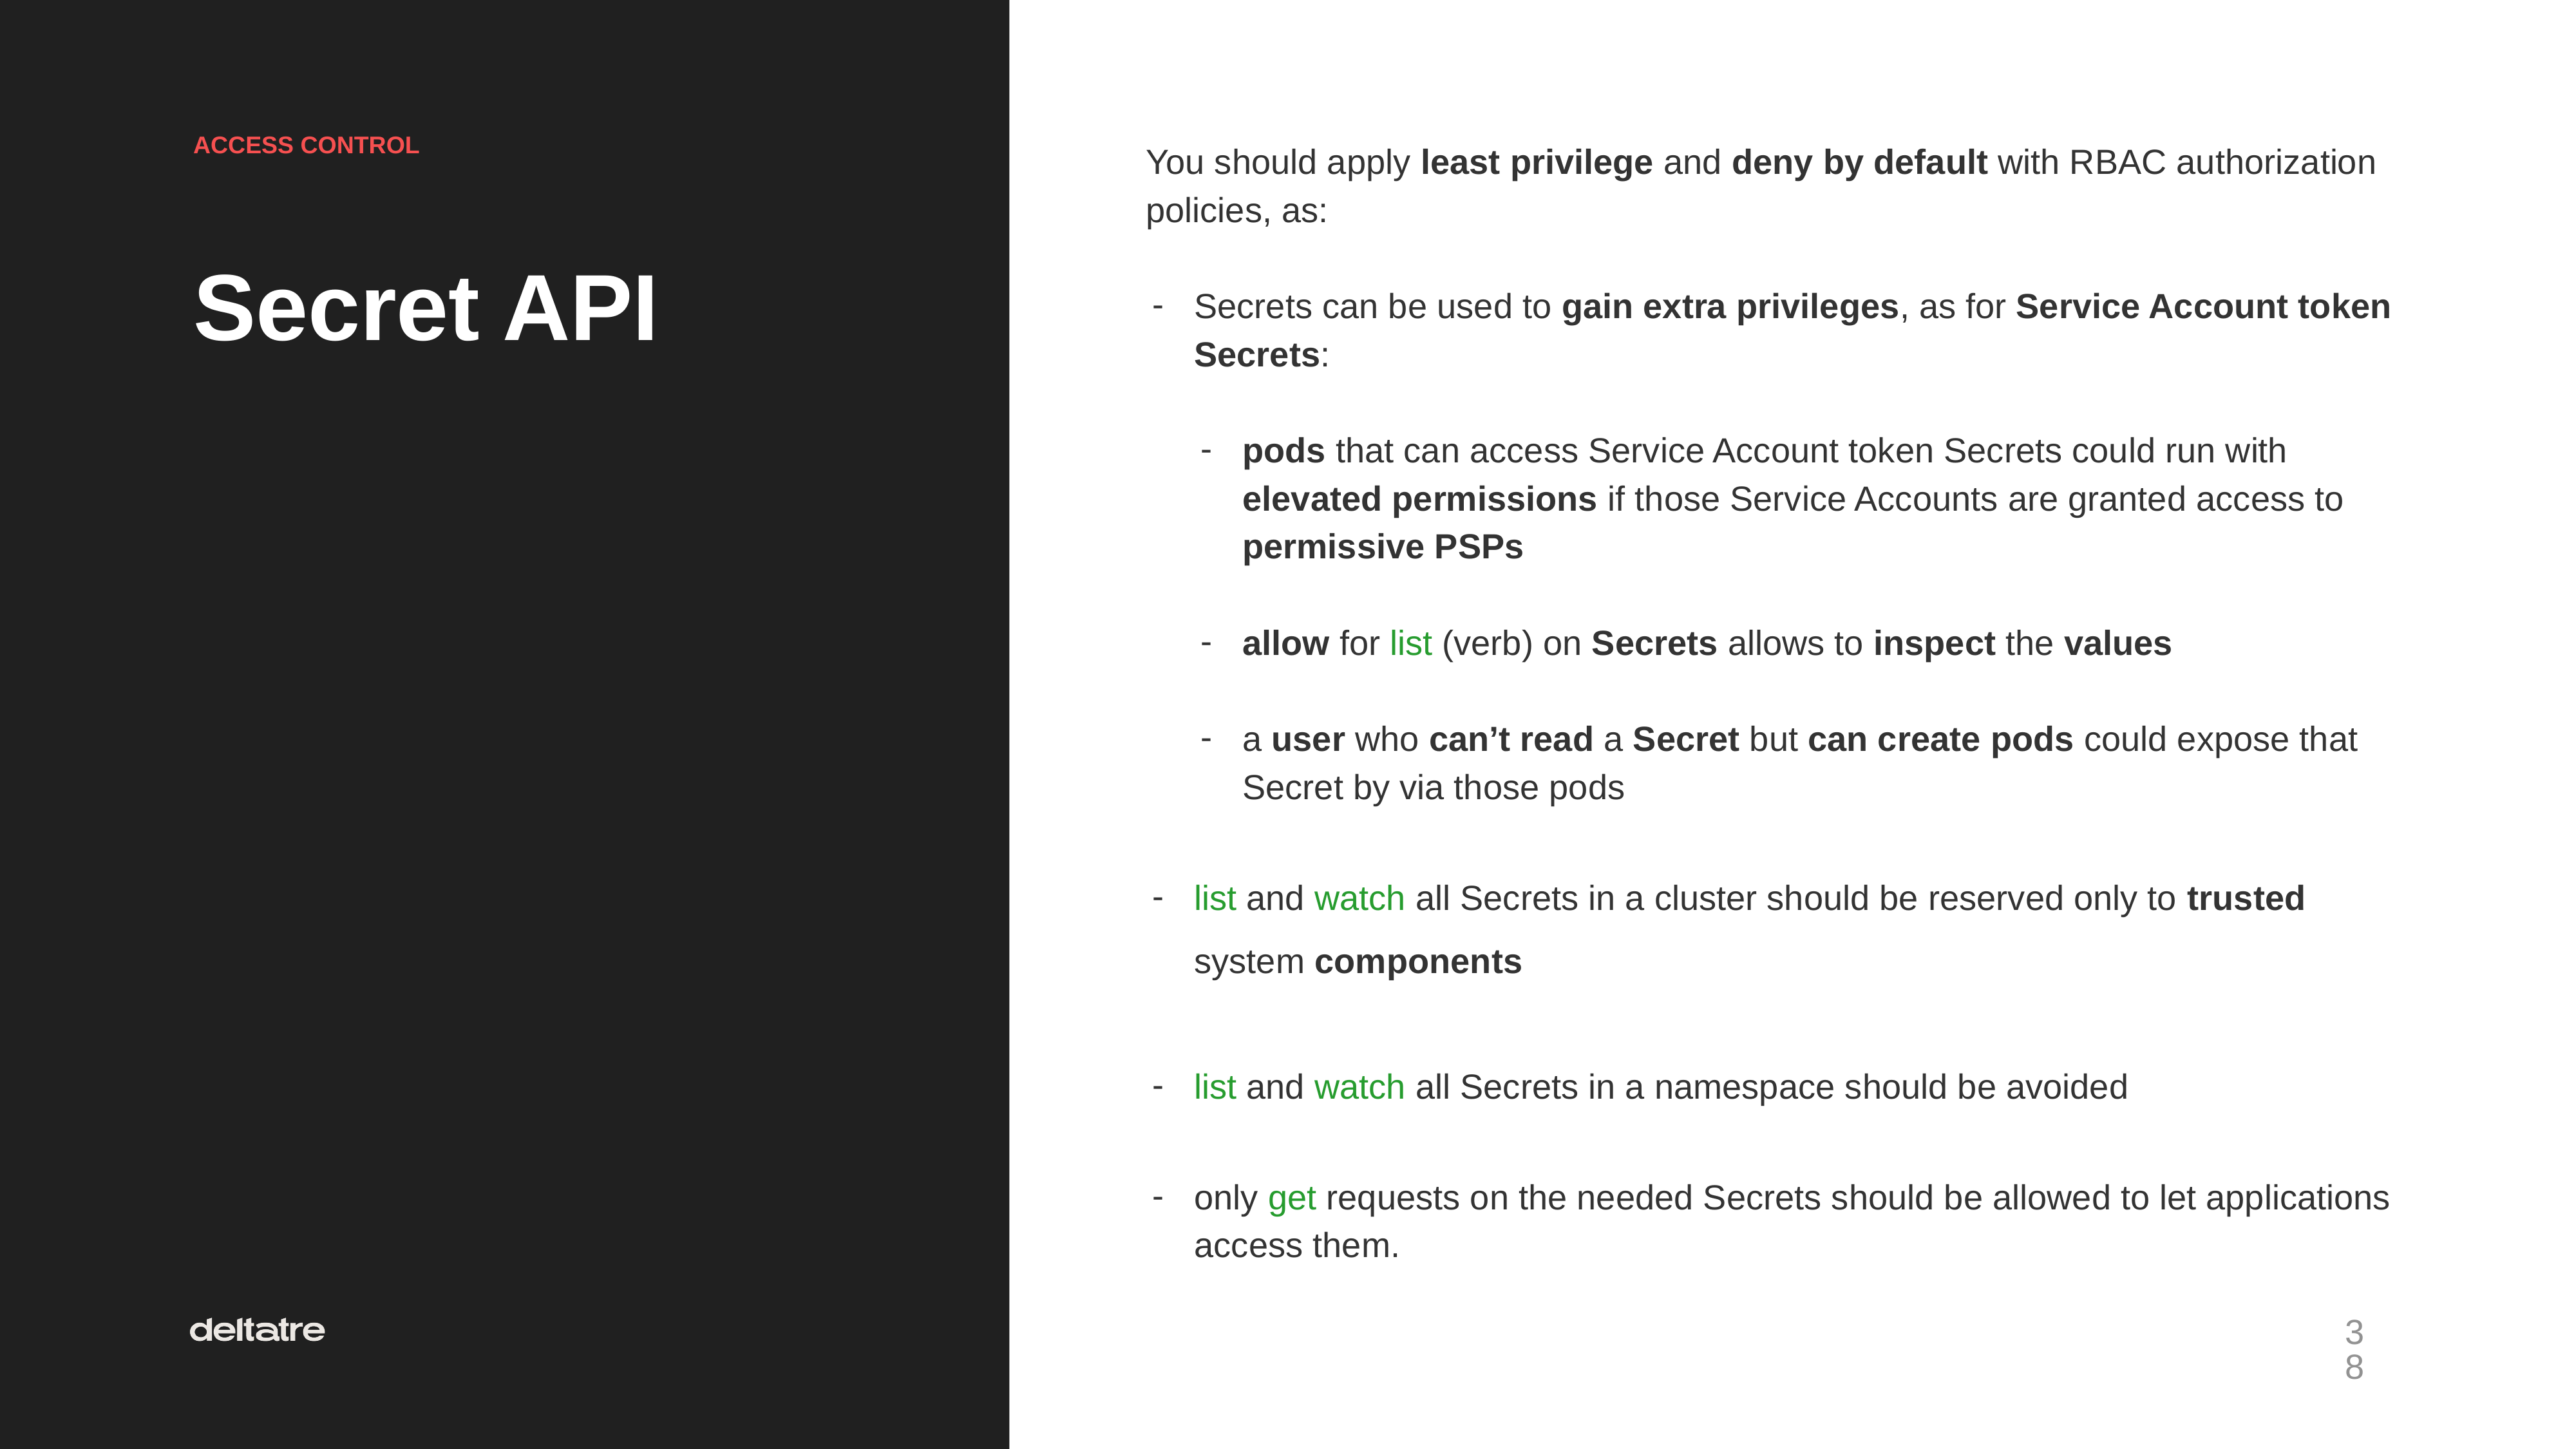

ACCESS CONTROL
You should apply least privilege and deny by default with RBAC authorization policies, as:

Secrets can be used to gain extra privileges, as for Service Account token Secrets:

pods that can access Service Account token Secrets could run with elevated permissions if those Service Accounts are granted access to permissive PSPs

allow for list (verb) on Secrets allows to inspect the values

a user who can’t read a Secret but can create pods could expose that Secret by via those pods

list and watch all Secrets in a cluster should be reserved only to trusted system components

list and watch all Secrets in a namespace should be avoided

only get requests on the needed Secrets should be allowed to let applications access them.

Secret API
38